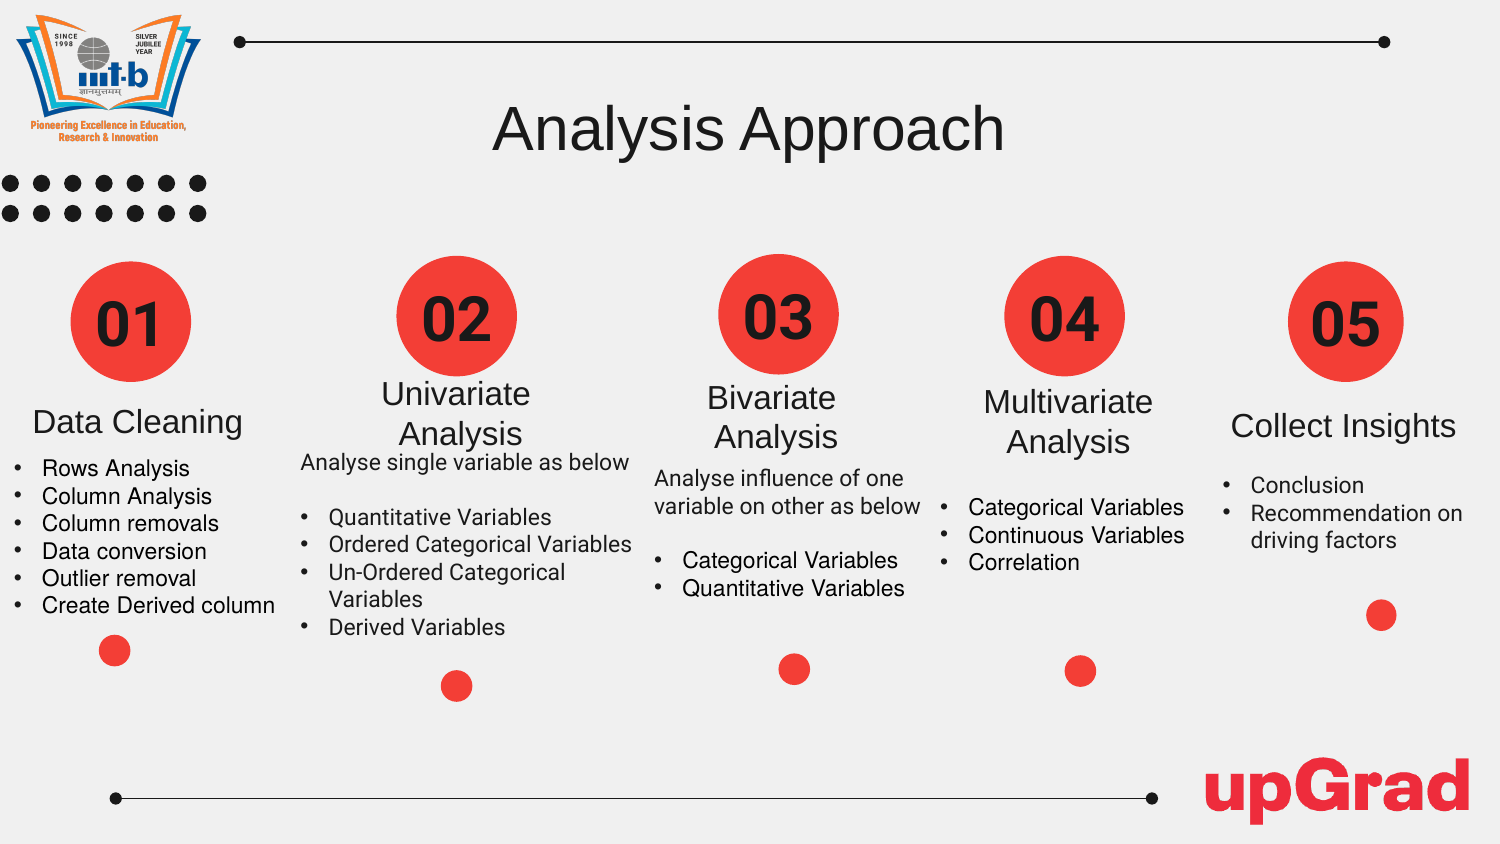

# Analysis Approach

03
02
04
01
05
Data Cleaning
Collect Insights
Univariate
Analysis
Bivariate
Analysis
Multivariate
Analysis
Analyse single variable as below

Quantitative Variables
Ordered Categorical Variables
Un-Ordered Categorical Variables
Derived Variables

Rows Analysis
Column Analysis
Column removals
Data conversion
Outlier removal
Create Derived column
Analyse influence of one variable on other as below

Categorical Variables
Quantitative Variables

Categorical Variables
Continuous Variables
Correlation

Conclusion
Recommendation on driving factors